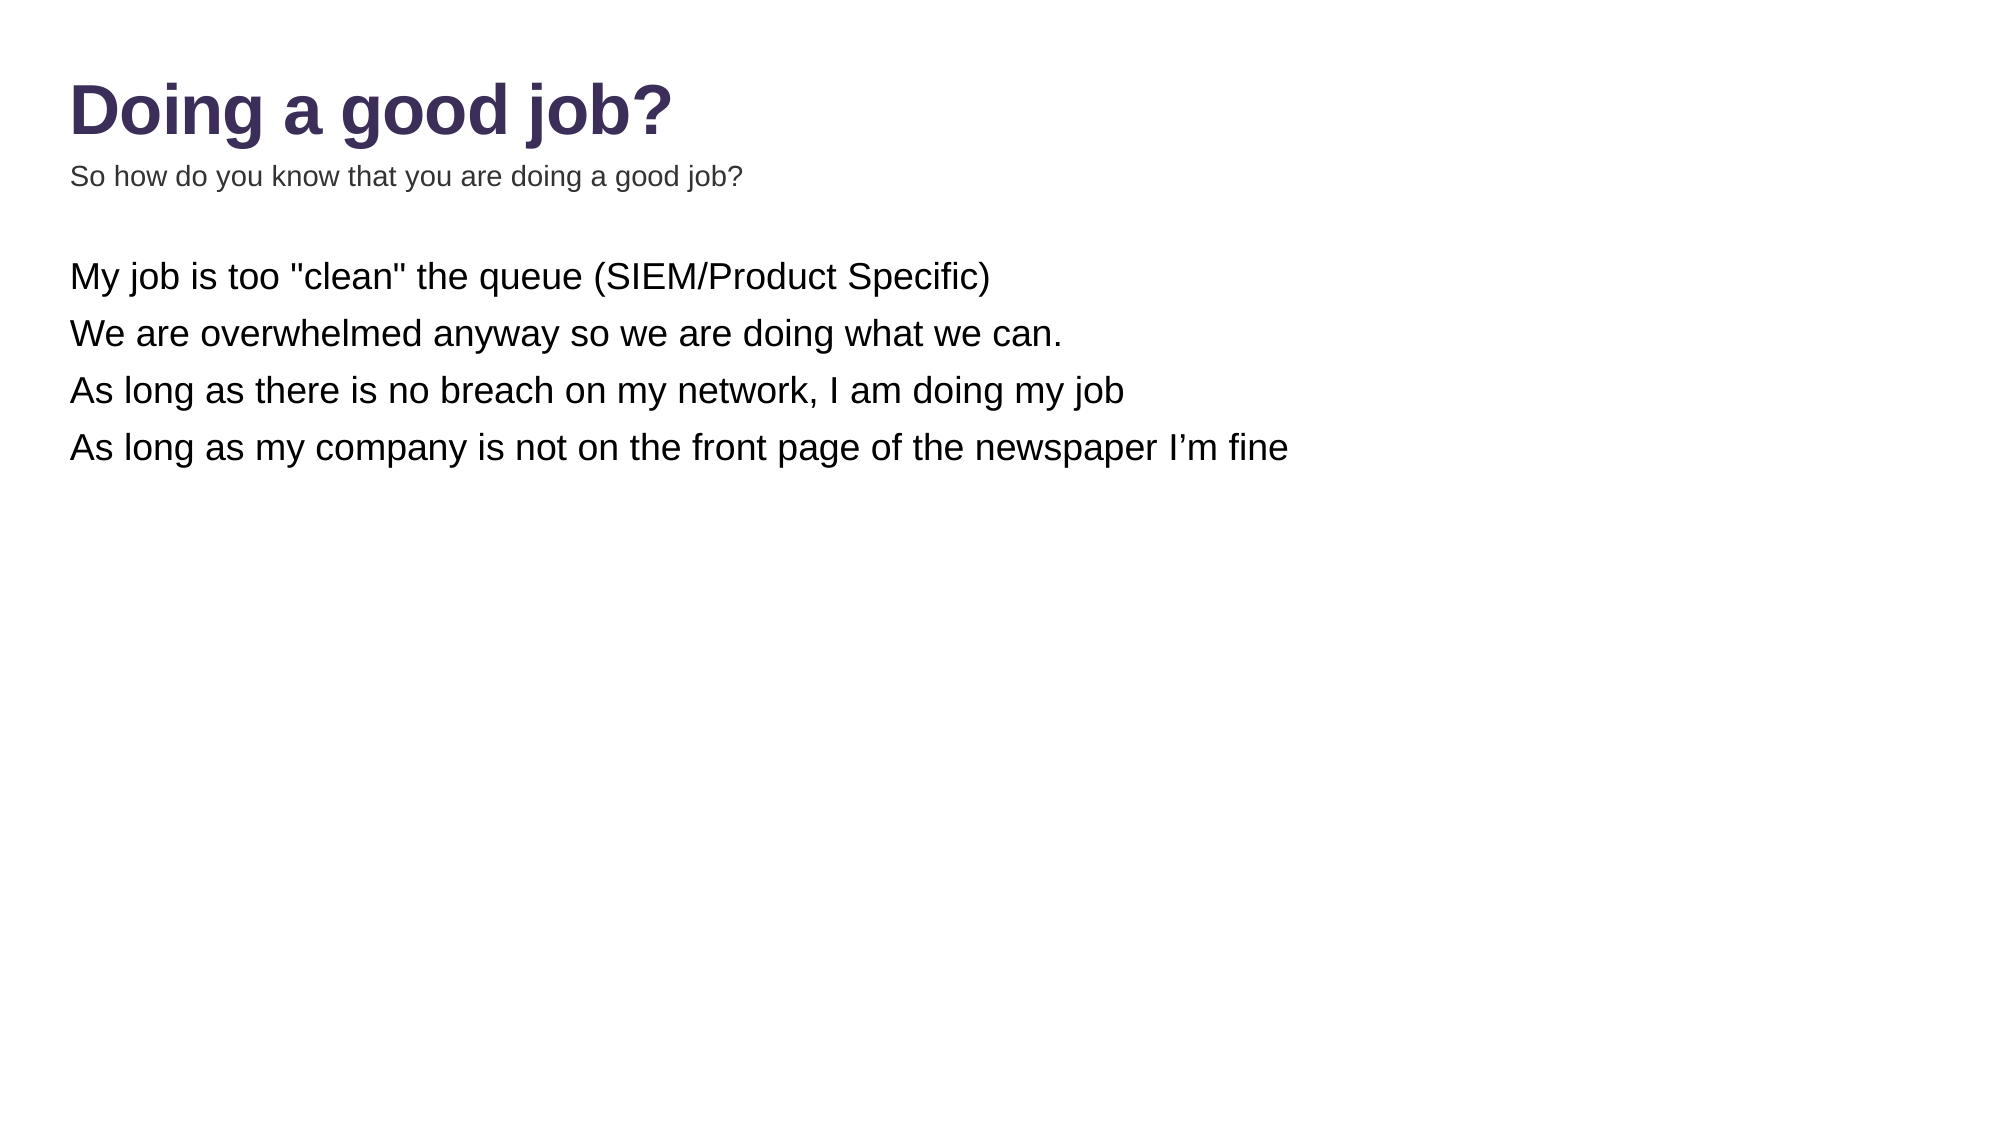

# Doing a good job?
So how do you know that you are doing a good job?

My job is too "clean" the queue (SIEM/Product Specific)
We are overwhelmed anyway so we are doing what we can.
As long as there is no breach on my network, I am doing my job
As long as my company is not on the front page of the newspaper I’m fine